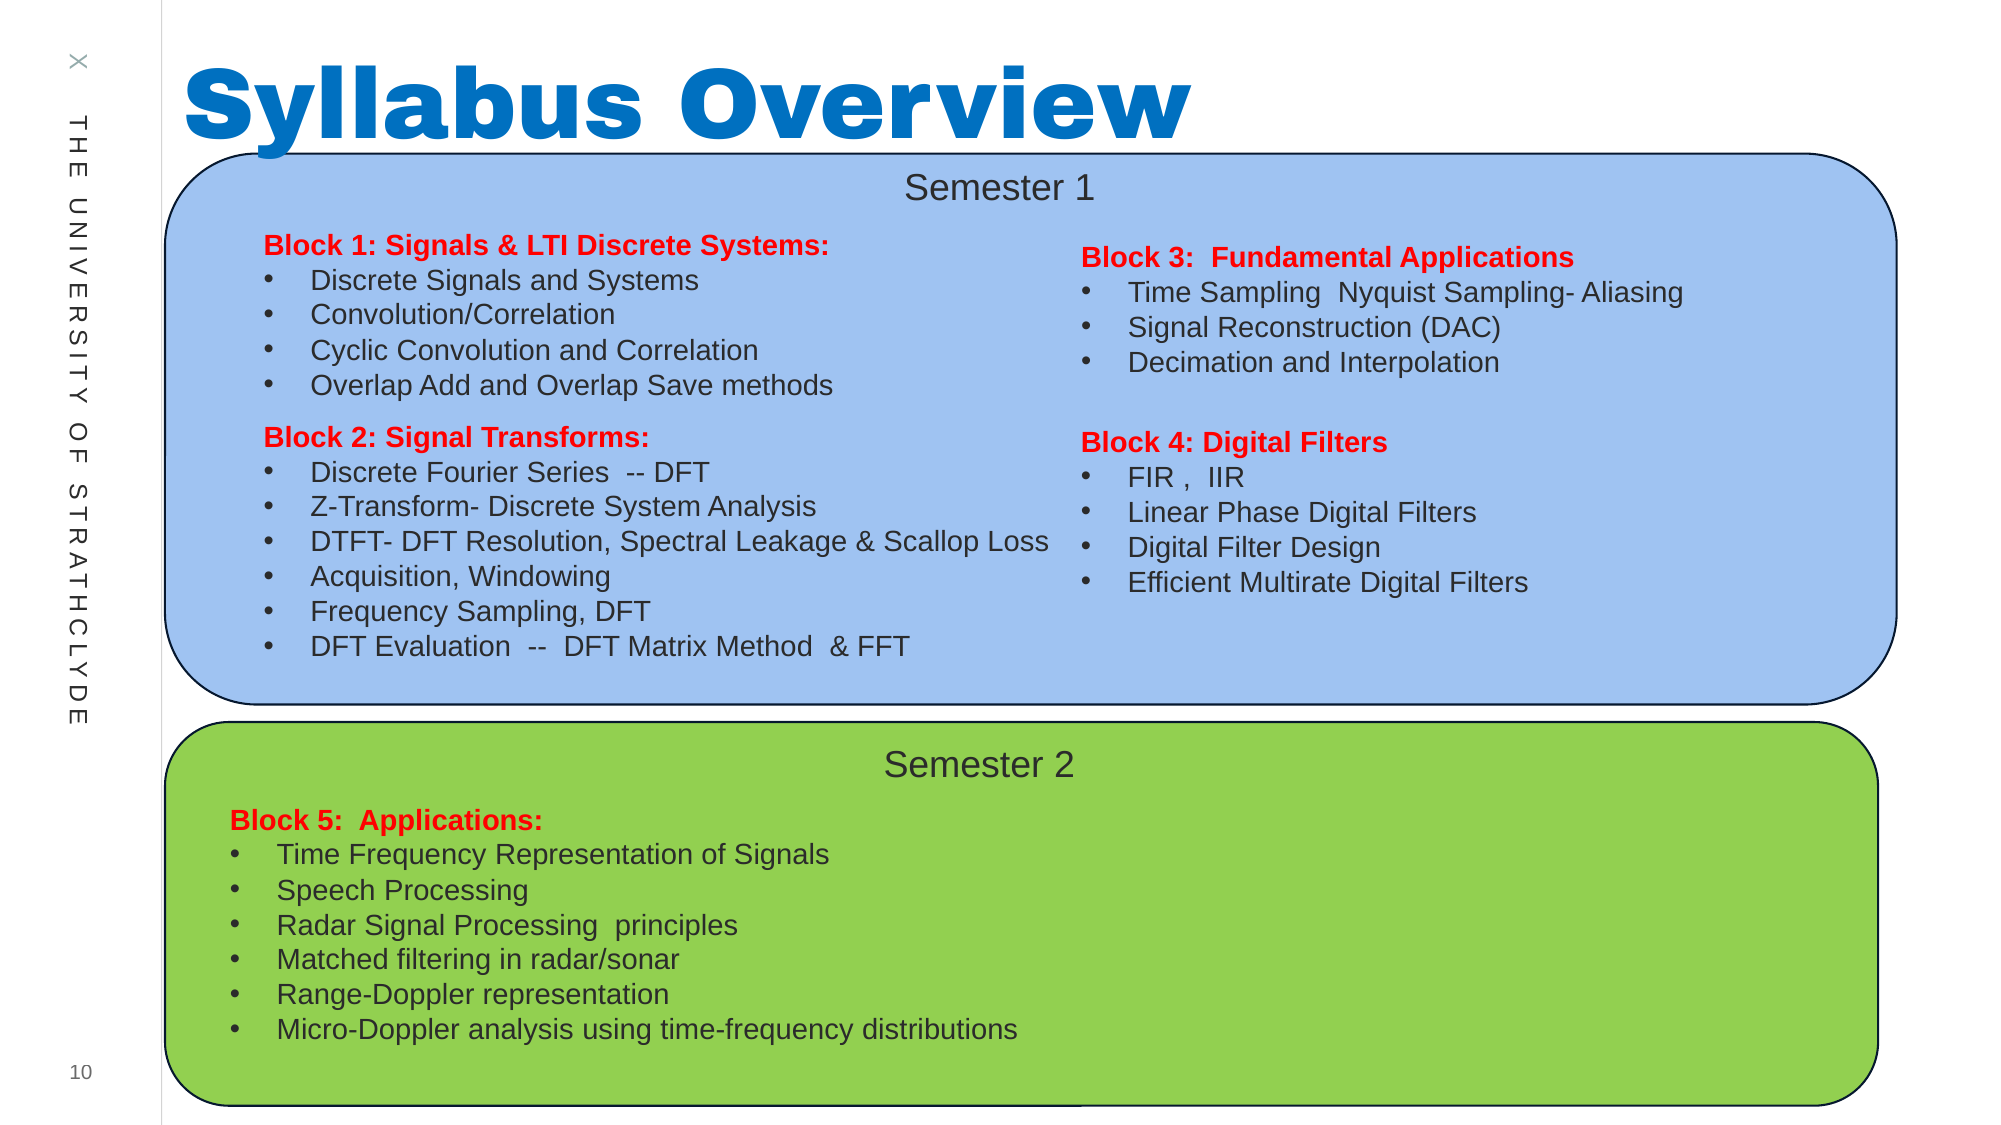

# Syllabus Overview

Semester 1
Block 1: Signals & LTI Discrete Systems:
Discrete Signals and Systems
Convolution/Correlation
Cyclic Convolution and Correlation
Overlap Add and Overlap Save methods
Block 3:  Fundamental Applications
Time Sampling  Nyquist Sampling- Aliasing
Signal Reconstruction (DAC)
Decimation and Interpolation
Block 2: Signal Transforms:
Discrete Fourier Series  -- DFT
Z-Transform- Discrete System Analysis
DTFT- DFT Resolution, Spectral Leakage & Scallop Loss
Acquisition, Windowing
Frequency Sampling, DFT
DFT Evaluation  --  DFT Matrix Method  & FFT
Block 4: Digital Filters
FIR ,  IIR
Linear Phase Digital Filters
Digital Filter Design
Efficient Multirate Digital Filters

Semester 2
Block 5:  Applications:
Time Frequency Representation of Signals
Speech Processing
Radar Signal Processing  principles
Matched filtering in radar/sonar
Range-Doppler representation
Micro-Doppler analysis using time-frequency distributions
10